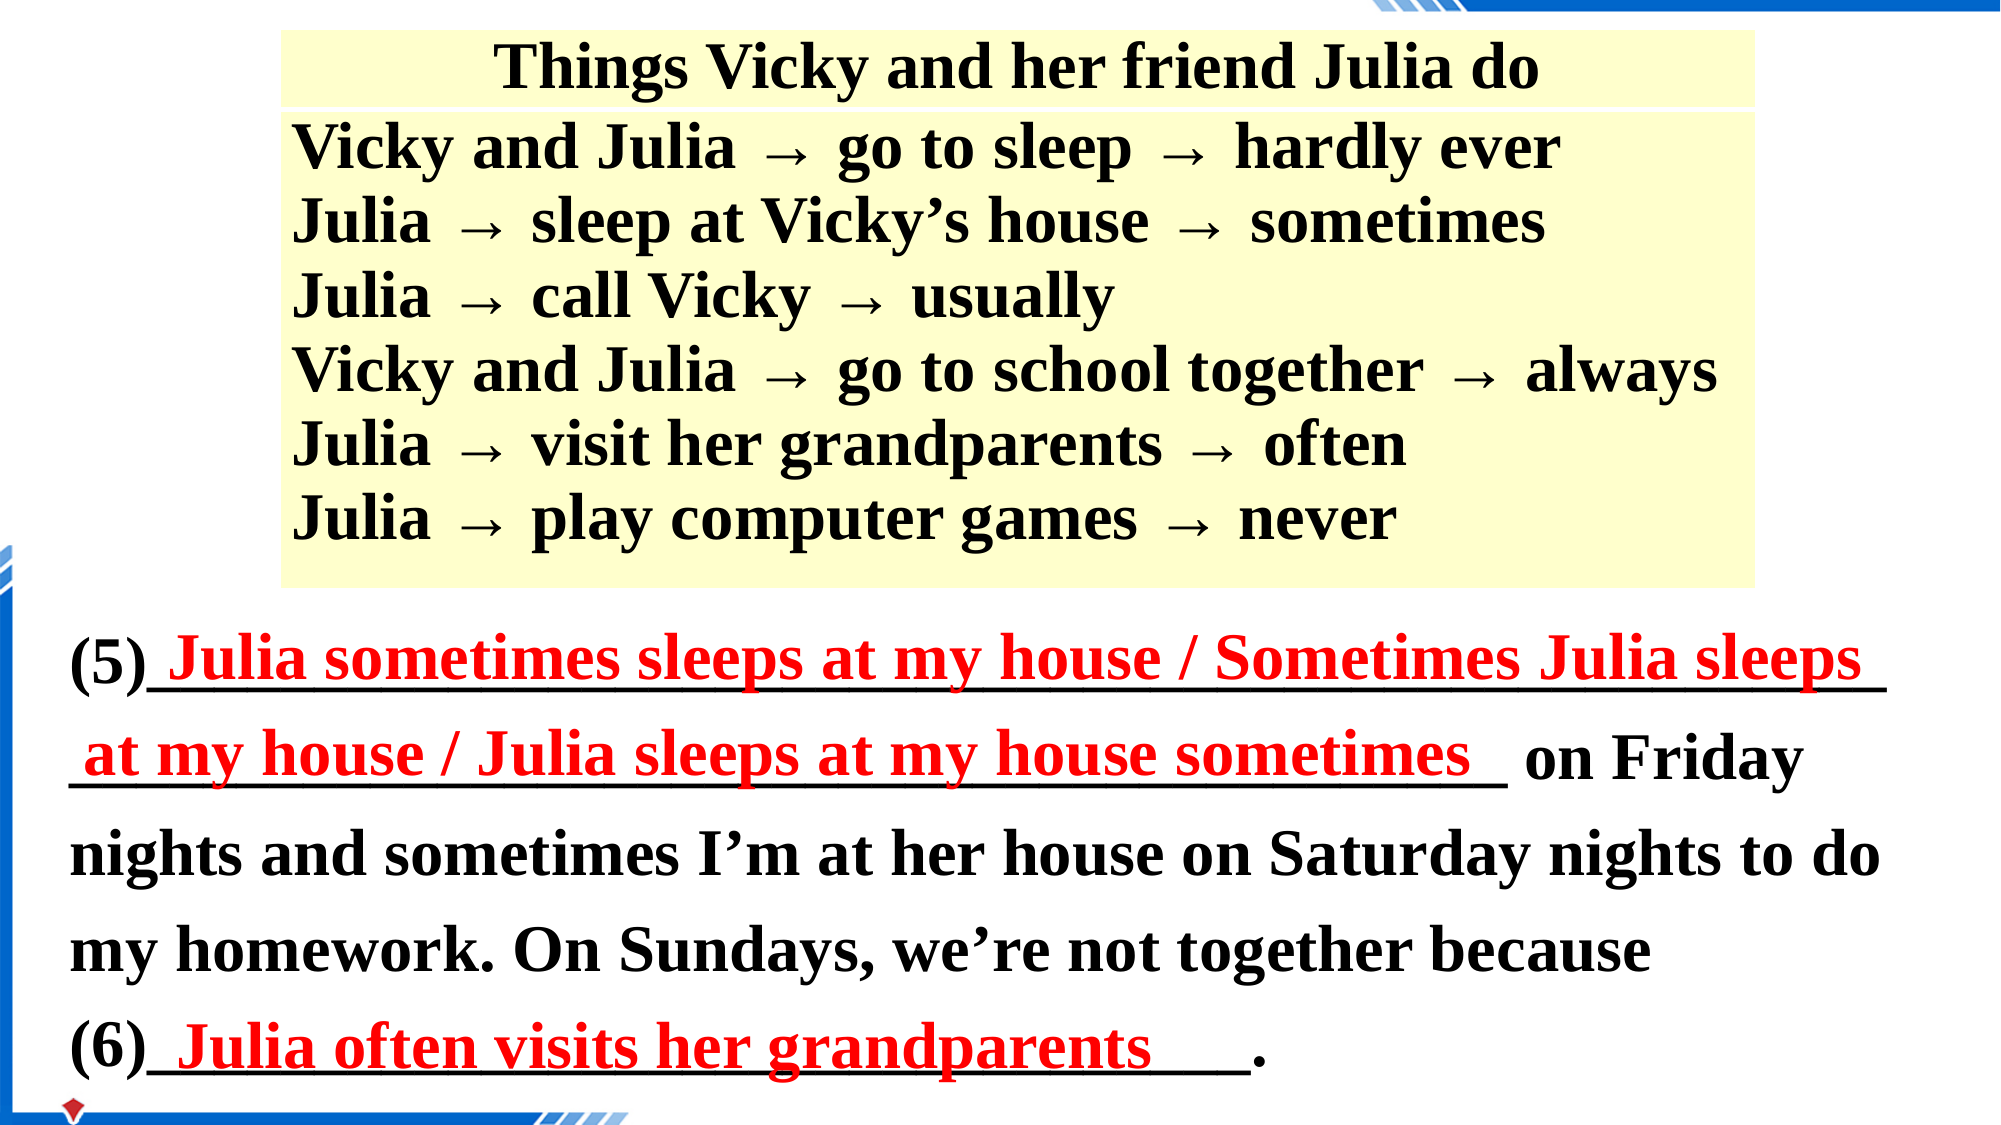

| Things Vicky and her friend Julia do |
| --- |
| Vicky and Julia → go to sleep → hardly ever Julia → sleep at Vicky’s house → sometimes Julia → call Vicky → usually Vicky and Julia → go to school together → always Julia → visit her grandparents → often Julia → play computer games → never |
     Julia sometimes sleeps at my house / Sometimes Julia sleeps at my house / Julia sleeps at my house sometimes
(5)_______________________________________________________________________________________________ on Friday nights and sometimes I’m at her house on Saturday nights to do my homework. On Sundays, we’re not together because (6)_________________________________.
Julia often visits her grandparents